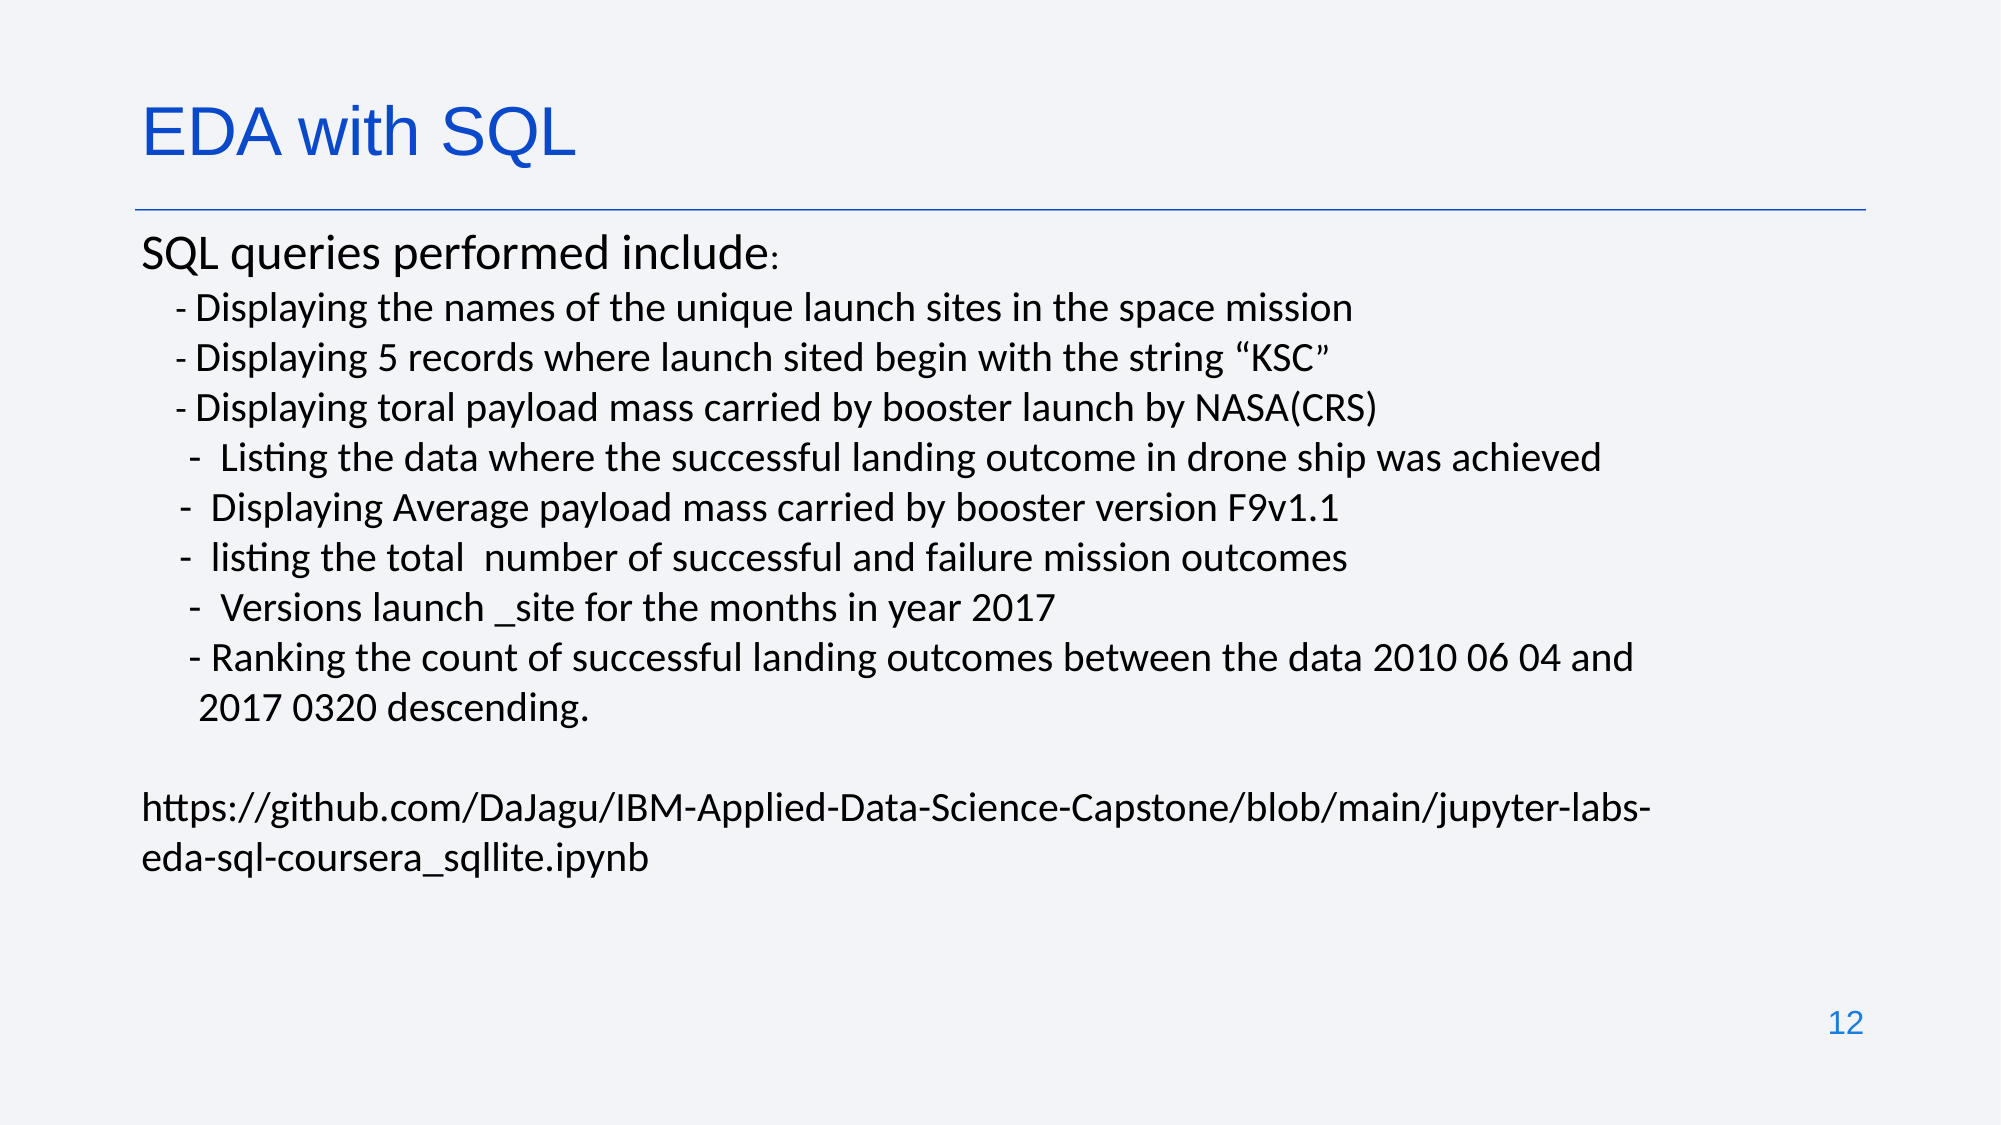

EDA with SQL
SQL queries performed include:
    - Displaying the names of the unique launch sites in the space mission
    - Displaying 5 records where launch sited begin with the string “KSC”
    - Displaying toral payload mass carried by booster launch by NASA(CRS)
     -  Listing the data where the successful landing outcome in drone ship was achieved
    -  Displaying Average payload mass carried by booster version F9v1.1
    -  listing the total  number of successful and failure mission outcomes
     -  Versions launch _site for the months in year 2017
     - Ranking the count of successful landing outcomes between the data 2010 06 04 and              2017 0320 descending.

https://github.com/DaJagu/IBM-Applied-Data-Science-Capstone/blob/main/jupyter-labs-eda-sql-coursera_sqllite.ipynb
12